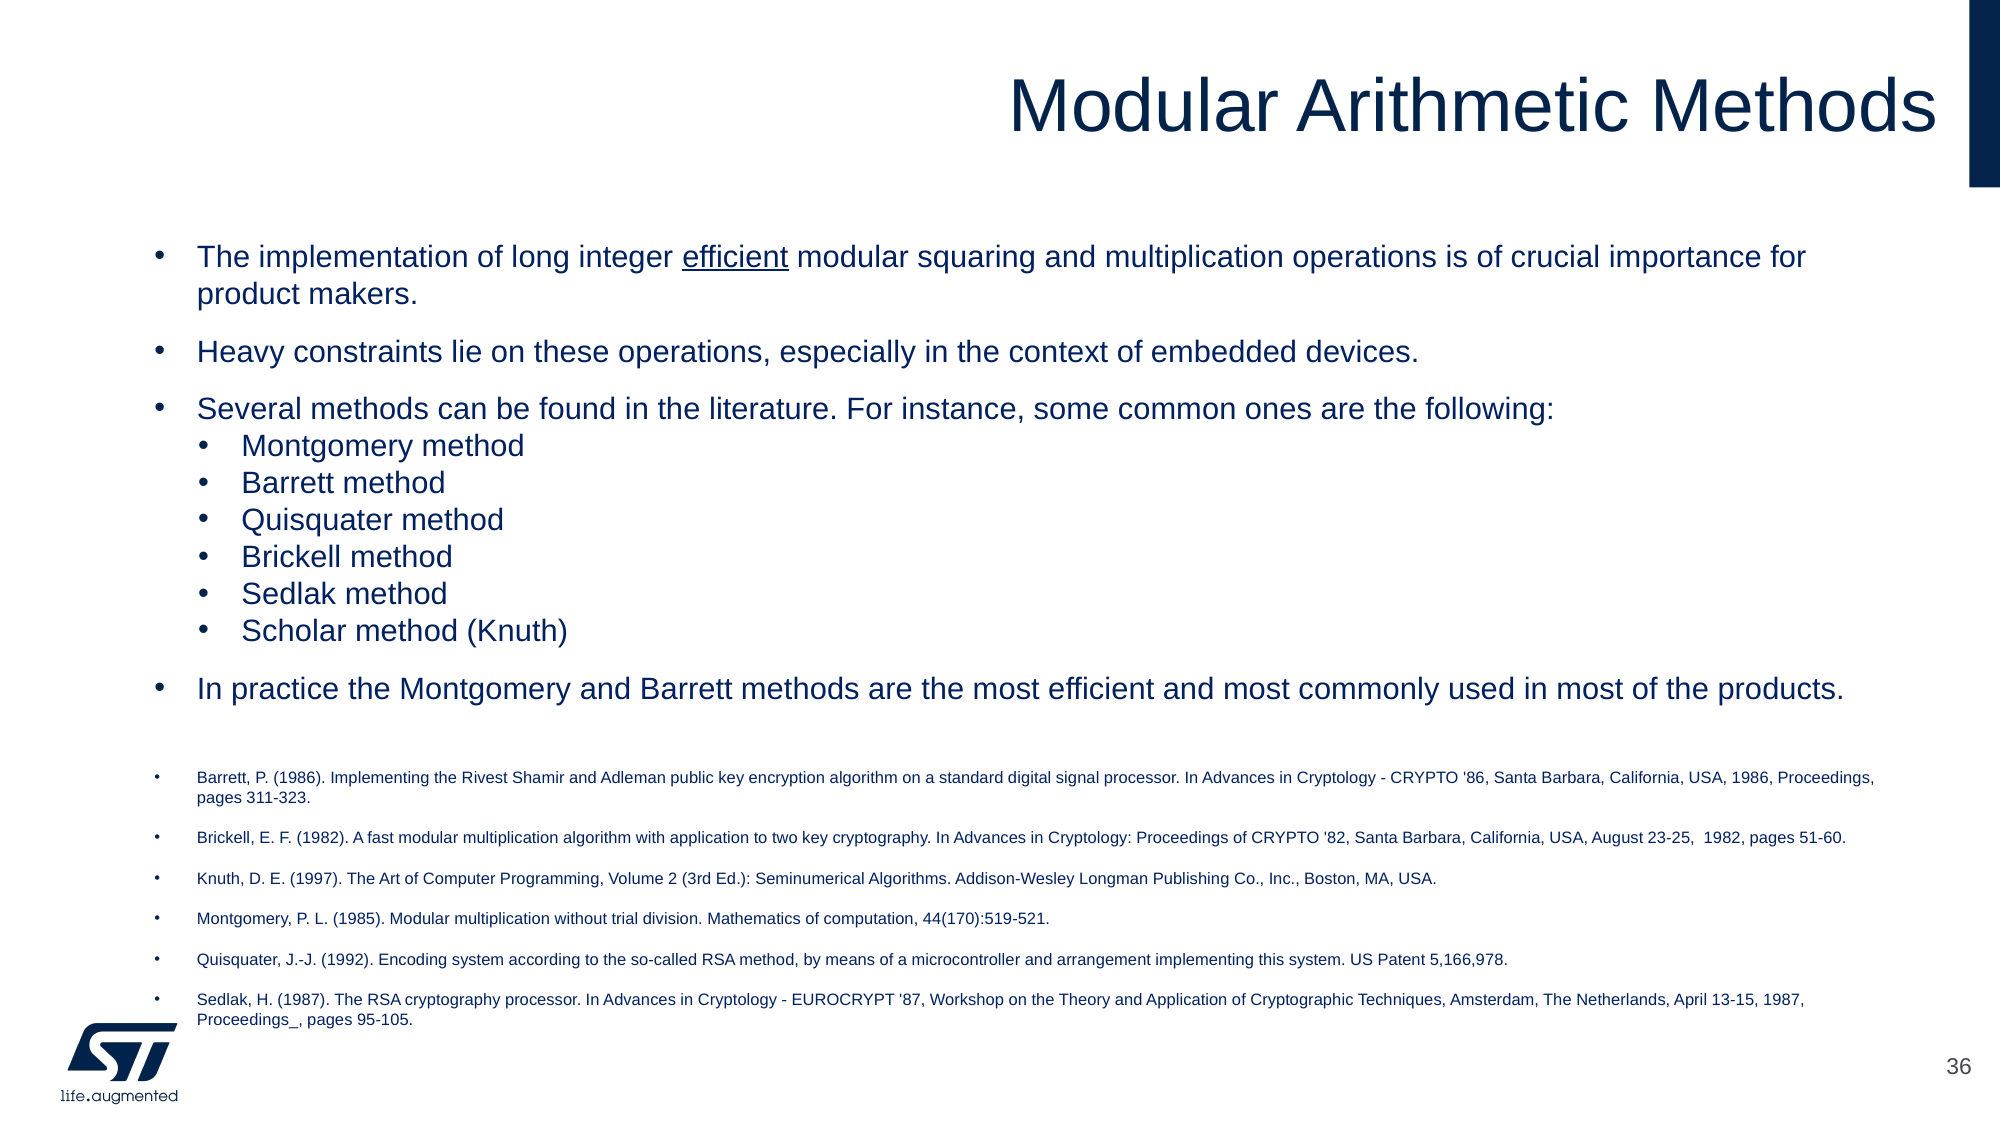

# Modular Arithmetic Methods
The implementation of long integer efficient modular squaring and multiplication operations is of crucial importance for product makers.
Heavy constraints lie on these operations, especially in the context of embedded devices.
Several methods can be found in the literature. For instance, some common ones are the following:
Montgomery method
Barrett method
Quisquater method
Brickell method
Sedlak method
Scholar method (Knuth)
In practice the Montgomery and Barrett methods are the most efficient and most commonly used in most of the products.

Barrett, P. (1986). Implementing the Rivest Shamir and Adleman public key encryption algorithm on a standard digital signal processor. In Advances in Cryptology - CRYPTO '86, Santa Barbara, California, USA, 1986, Proceedings, pages 311-323.
Brickell, E. F. (1982). A fast modular multiplication algorithm with application to two key cryptography. In Advances in Cryptology: Proceedings of CRYPTO '82, Santa Barbara, California, USA, August 23-25,  1982, pages 51-60.
Knuth, D. E. (1997). The Art of Computer Programming, Volume 2 (3rd Ed.): Seminumerical Algorithms. Addison-Wesley Longman Publishing Co., Inc., Boston, MA, USA.
Montgomery, P. L. (1985). Modular multiplication without trial division. Mathematics of computation, 44(170):519-521.
Quisquater, J.-J. (1992). Encoding system according to the so-called RSA method, by means of a microcontroller and arrangement implementing this system. US Patent 5,166,978.
Sedlak, H. (1987). The RSA cryptography processor. In Advances in Cryptology - EUROCRYPT '87, Workshop on the Theory and Application of Cryptographic Techniques, Amsterdam, The Netherlands, April 13-15, 1987, Proceedings_, pages 95-105.

36